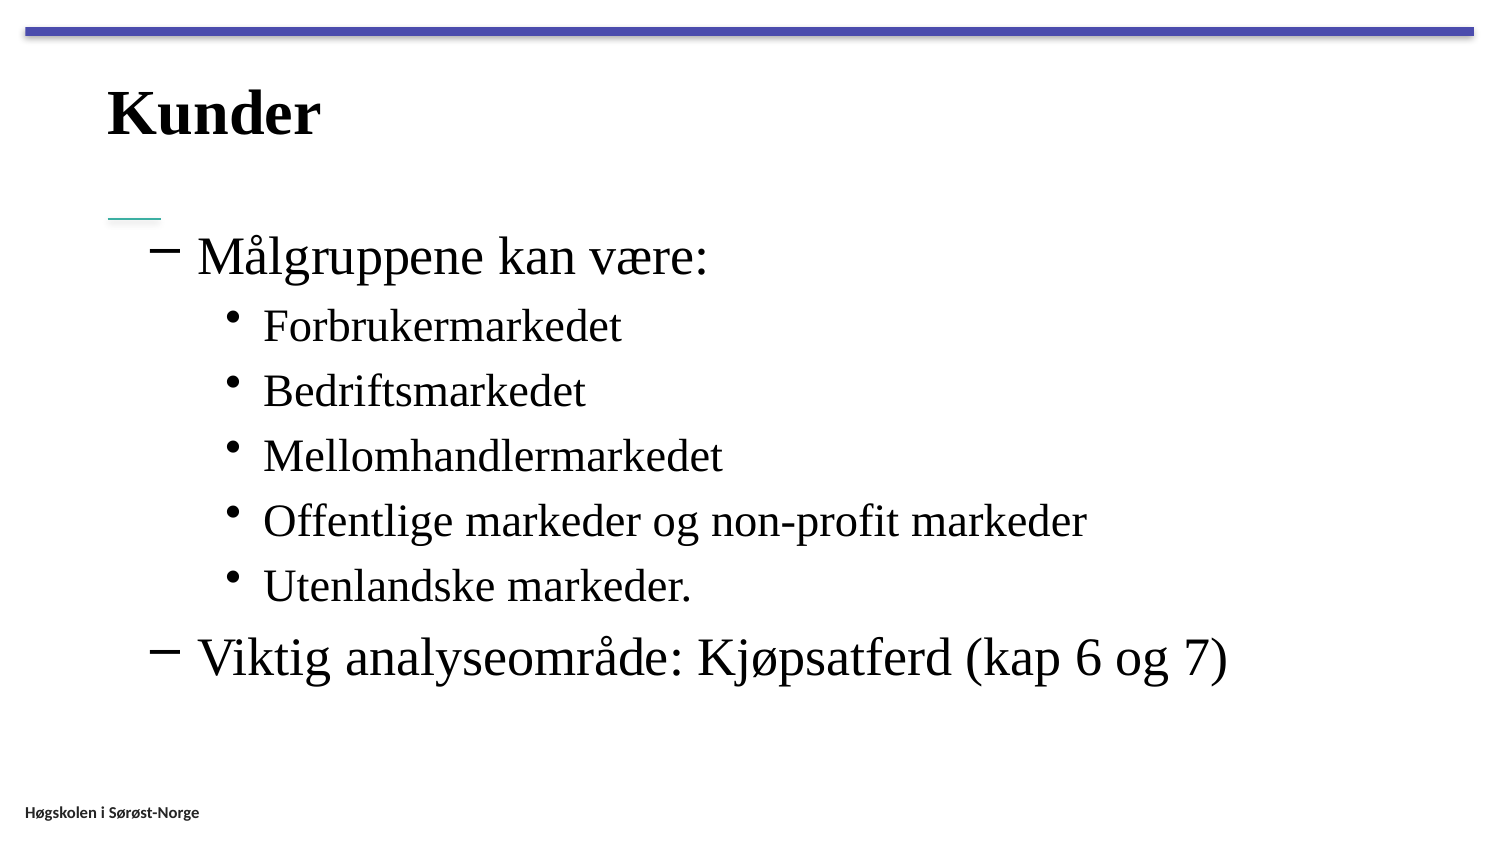

# Kunder
Målgruppene kan være:
Forbrukermarkedet
Bedriftsmarkedet
Mellomhandlermarkedet
Offentlige markeder og non-profit markeder
Utenlandske markeder.
Viktig analyseområde: Kjøpsatferd (kap 6 og 7)